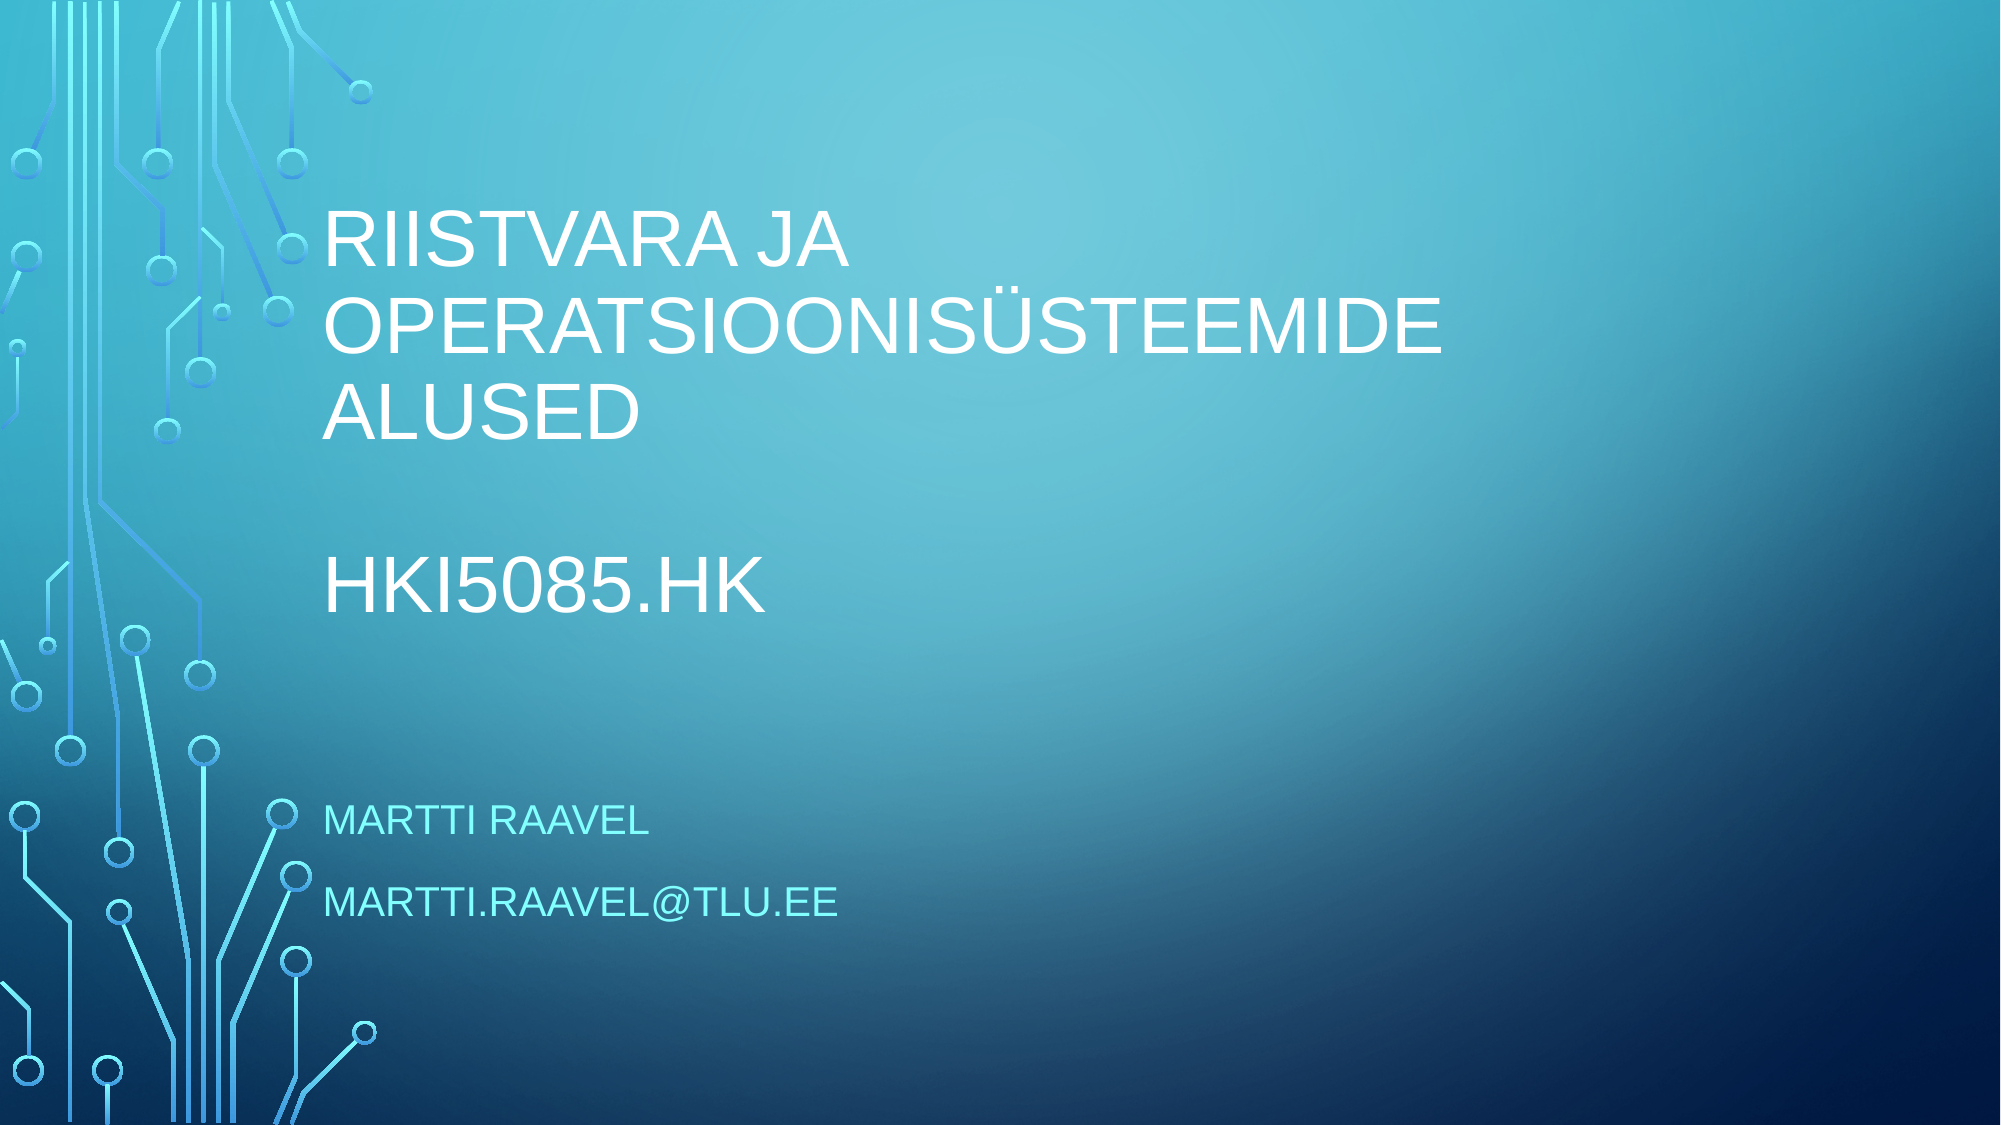

# Riistvara ja operatsioonisüsteemide alused HKI5085.HK
Martti Raavel
Martti.raavel@TLU.ee